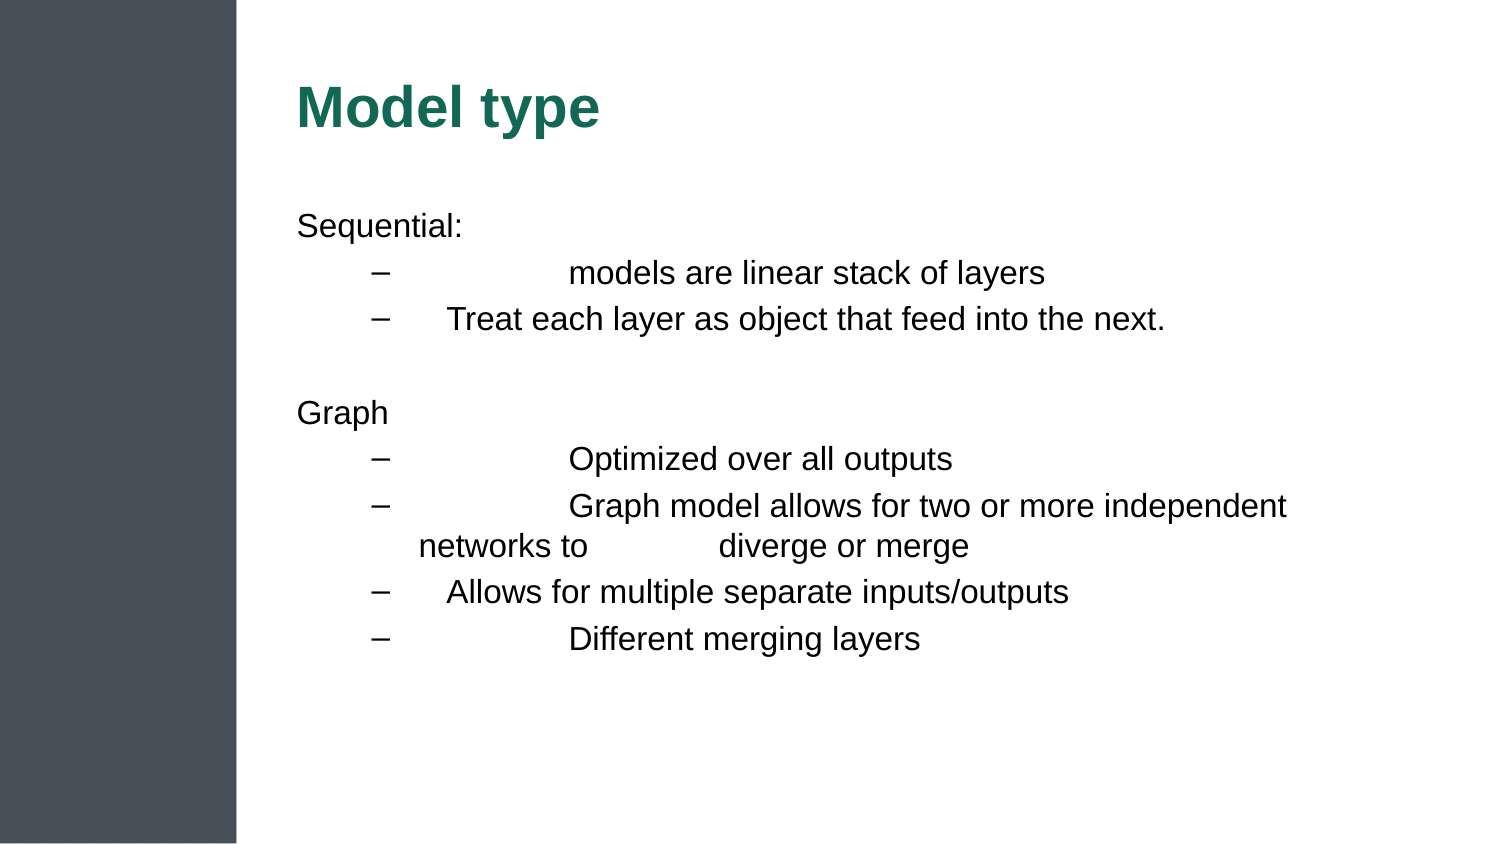

# Model type
Sequential:
	models are linear stack of layers
   Treat each layer as object that feed into the next.

Graph
	Optimized over all outputs
	Graph model allows for two or more independent networks to   	diverge or merge
   Allows for multiple separate inputs/outputs
	Different merging layers